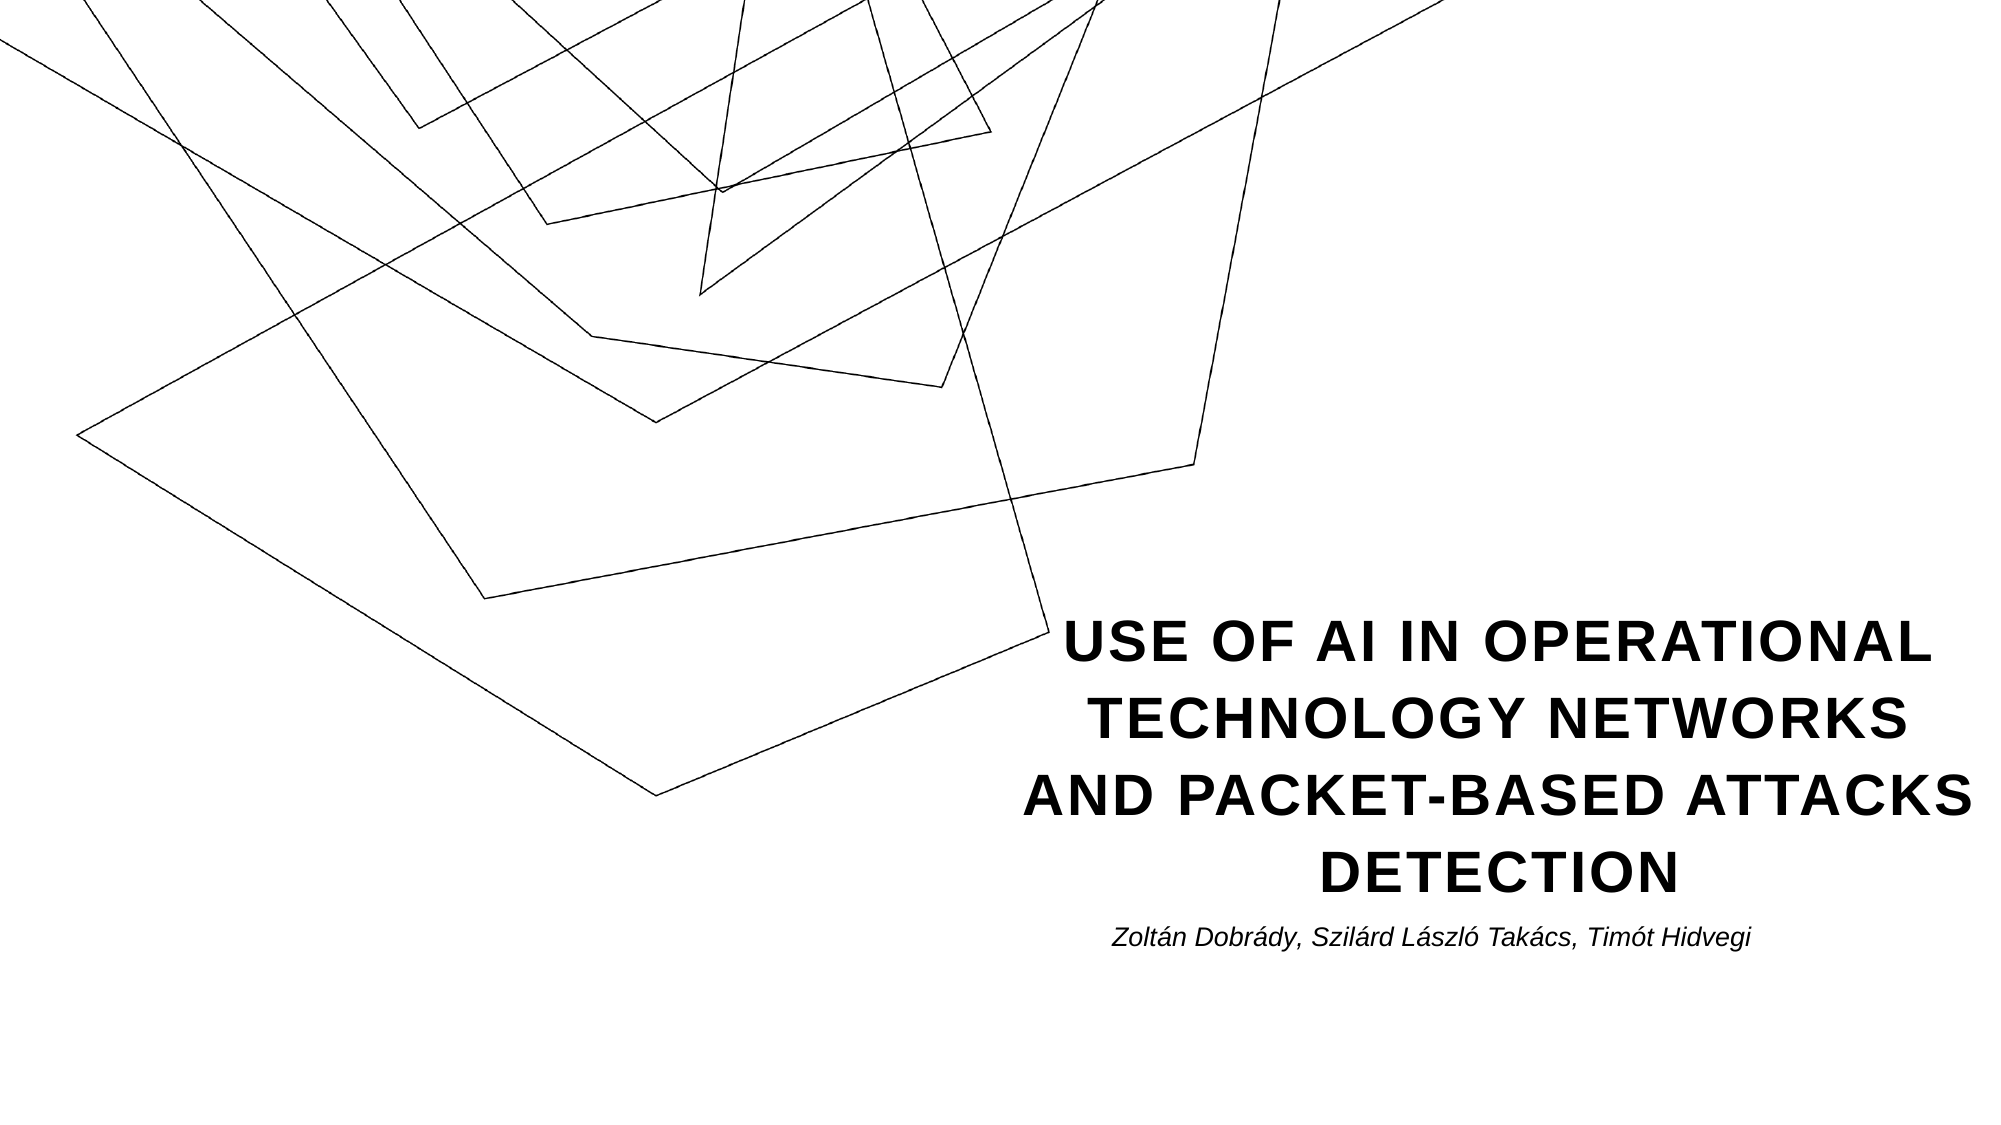

# Use of AI in Operational Technology Networks and packet-based attacks detection
Zoltán Dobrády, Szilárd László Takács, Timót Hidvegi